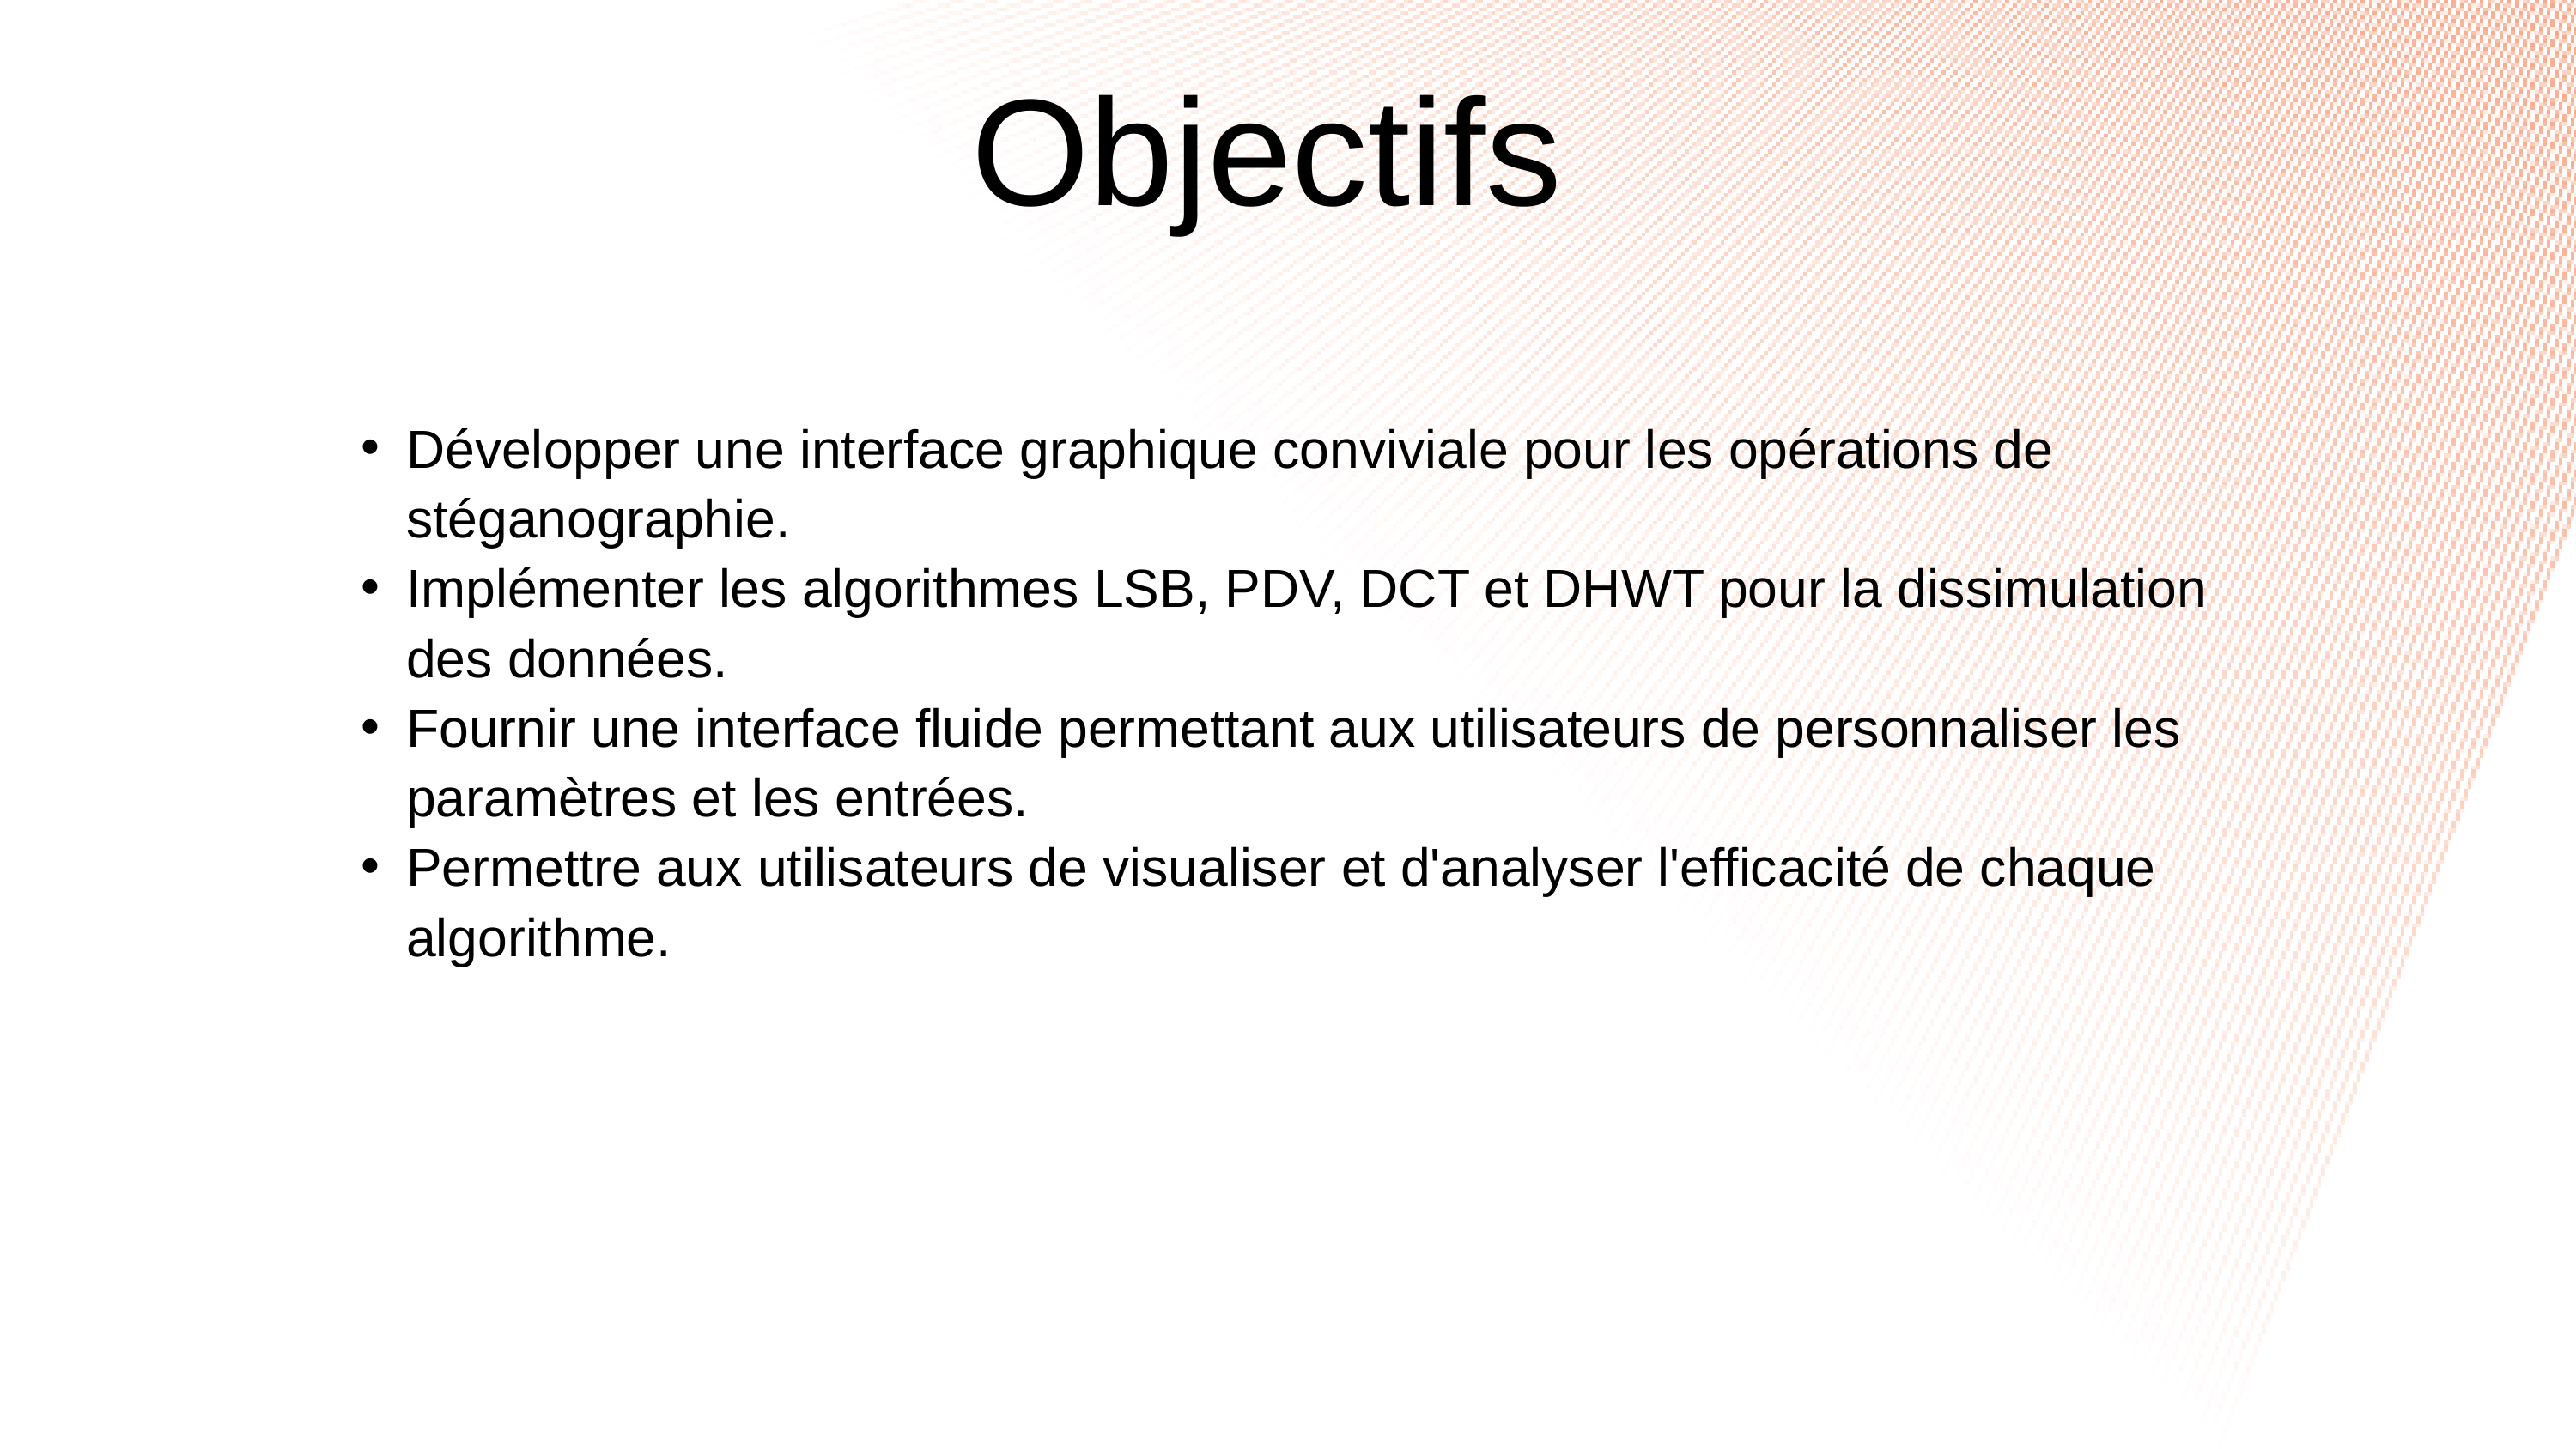

Objectifs
Développer une interface graphique conviviale pour les opérations de stéganographie.
Implémenter les algorithmes LSB, PDV, DCT et DHWT pour la dissimulation des données.
Fournir une interface fluide permettant aux utilisateurs de personnaliser les paramètres et les entrées.
Permettre aux utilisateurs de visualiser et d'analyser l'efficacité de chaque algorithme.